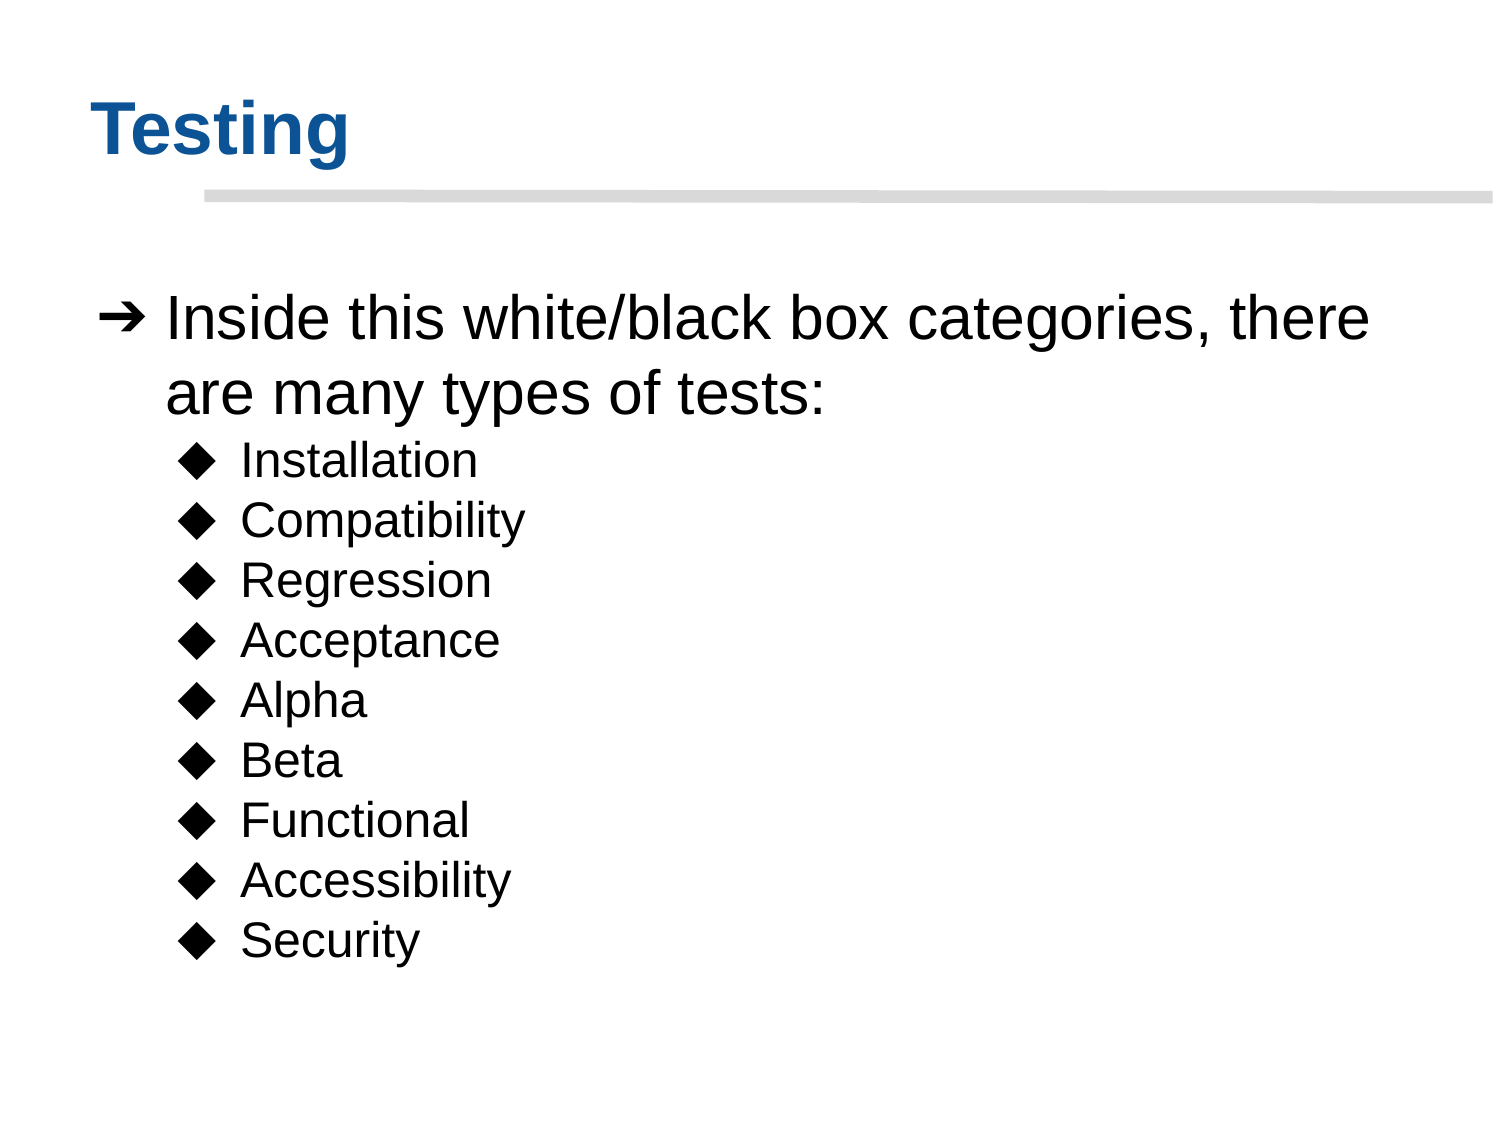

# Testing
Inside this white/black box categories, there are many types of tests:
Installation
Compatibility
Regression
Acceptance
Alpha
Beta
Functional
Accessibility
Security